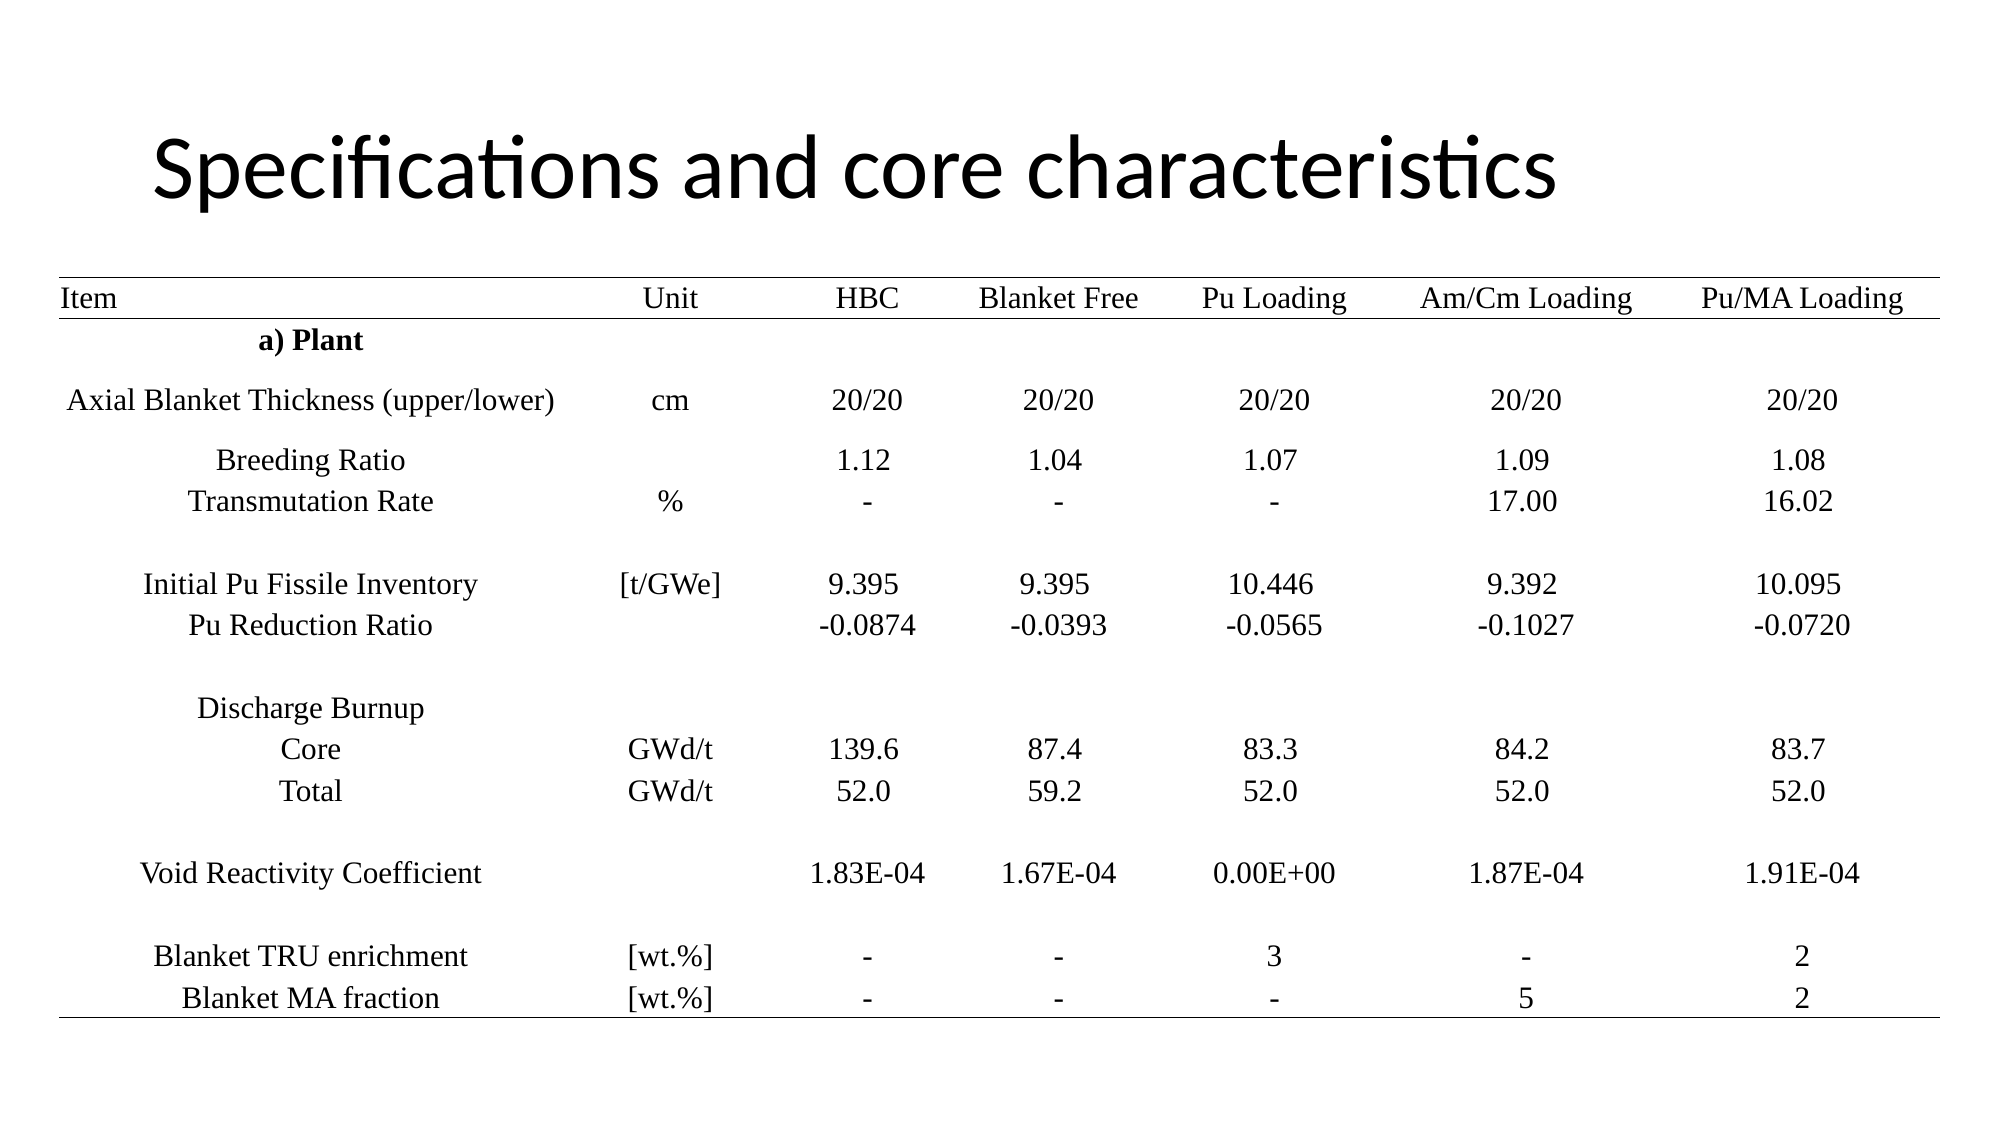

# Specifications and core characteristics
| Item | Unit | HBC | Blanket Free | Pu Loading | Am/Cm Loading | Pu/MA Loading |
| --- | --- | --- | --- | --- | --- | --- |
| a) Plant |  |  |  |  |  |  |
| Axial Blanket Thickness (upper/lower) | cm | 20/20 | 20/20 | 20/20 | 20/20 | 20/20 |
| Breeding Ratio |  | 1.12 | 1.04 | 1.07 | 1.09 | 1.08 |
| Transmutation Rate | % | - | - | - | 17.00 | 16.02 |
|  |  |  |  |  |  |  |
| Initial Pu Fissile Inventory | [t/GWe] | 9.395 | 9.395 | 10.446 | 9.392 | 10.095 |
| Pu Reduction Ratio |  | -0.0874 | -0.0393 | -0.0565 | -0.1027 | -0.0720 |
|  |  |  |  |  |  |  |
| Discharge Burnup |  |  |  |  |  |  |
| Core | GWd/t | 139.6 | 87.4 | 83.3 | 84.2 | 83.7 |
| Total | GWd/t | 52.0 | 59.2 | 52.0 | 52.0 | 52.0 |
|  |  |  |  |  |  |  |
| Void Reactivity Coefficient |  | 1.83E-04 | 1.67E-04 | 0.00E+00 | 1.87E-04 | 1.91E-04 |
|  |  |  |  |  |  |  |
| Blanket TRU enrichment | [wt.%] | - | - | 3 | - | 2 |
| Blanket MA fraction | [wt.%] | - | - | - | 5 | 2 |